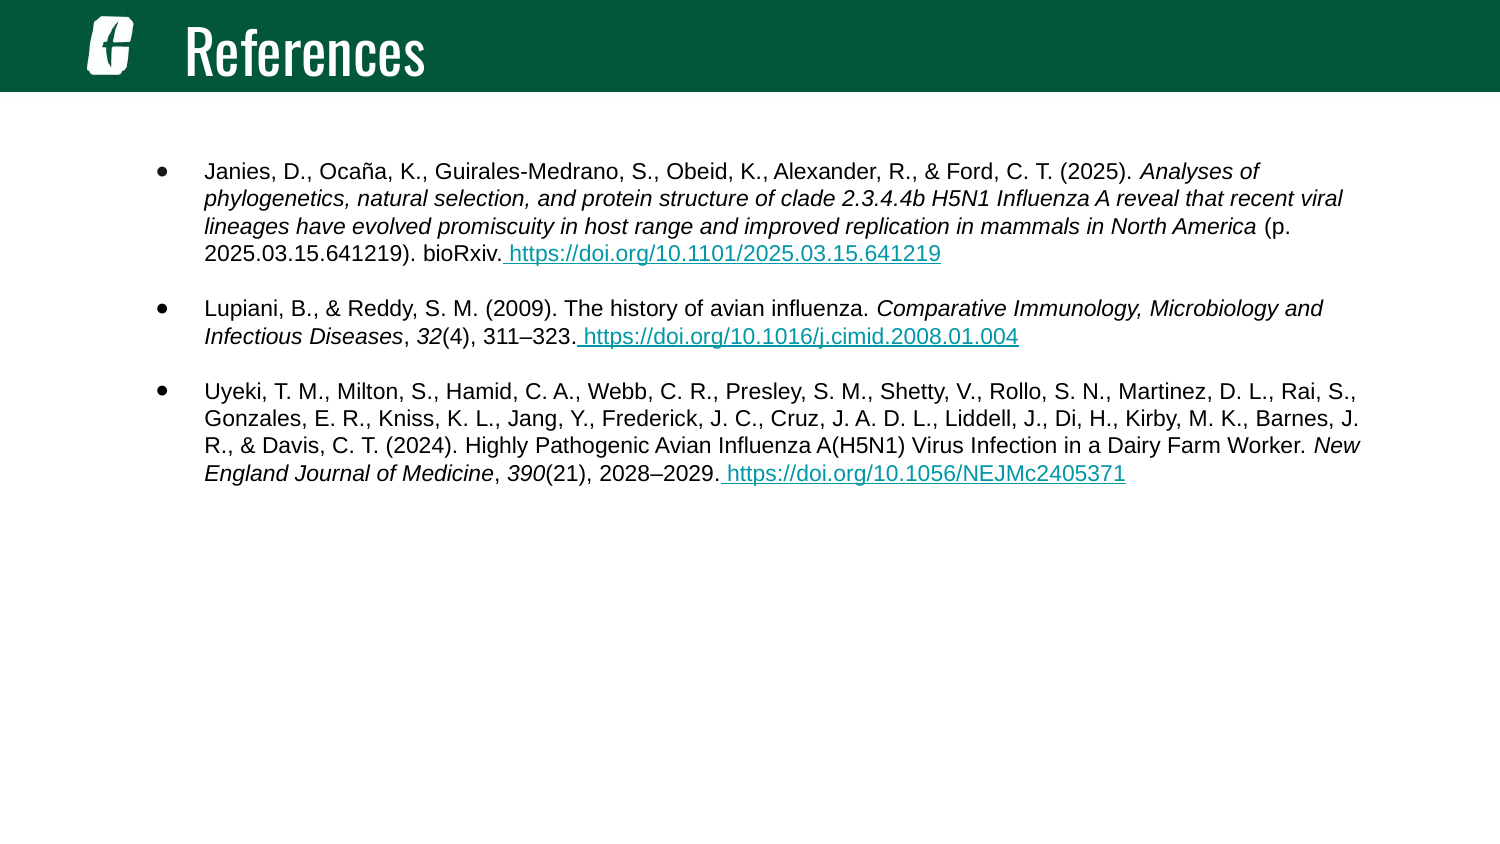

References
Janies, D., Ocaña, K., Guirales-Medrano, S., Obeid, K., Alexander, R., & Ford, C. T. (2025). Analyses of phylogenetics, natural selection, and protein structure of clade 2.3.4.4b H5N1 Influenza A reveal that recent viral lineages have evolved promiscuity in host range and improved replication in mammals in North America (p. 2025.03.15.641219). bioRxiv. https://doi.org/10.1101/2025.03.15.641219

Lupiani, B., & Reddy, S. M. (2009). The history of avian influenza. Comparative Immunology, Microbiology and Infectious Diseases, 32(4), 311–323. https://doi.org/10.1016/j.cimid.2008.01.004

Uyeki, T. M., Milton, S., Hamid, C. A., Webb, C. R., Presley, S. M., Shetty, V., Rollo, S. N., Martinez, D. L., Rai, S., Gonzales, E. R., Kniss, K. L., Jang, Y., Frederick, J. C., Cruz, J. A. D. L., Liddell, J., Di, H., Kirby, M. K., Barnes, J. R., & Davis, C. T. (2024). Highly Pathogenic Avian Influenza A(H5N1) Virus Infection in a Dairy Farm Worker. New England Journal of Medicine, 390(21), 2028–2029. https://doi.org/10.1056/NEJMc2405371